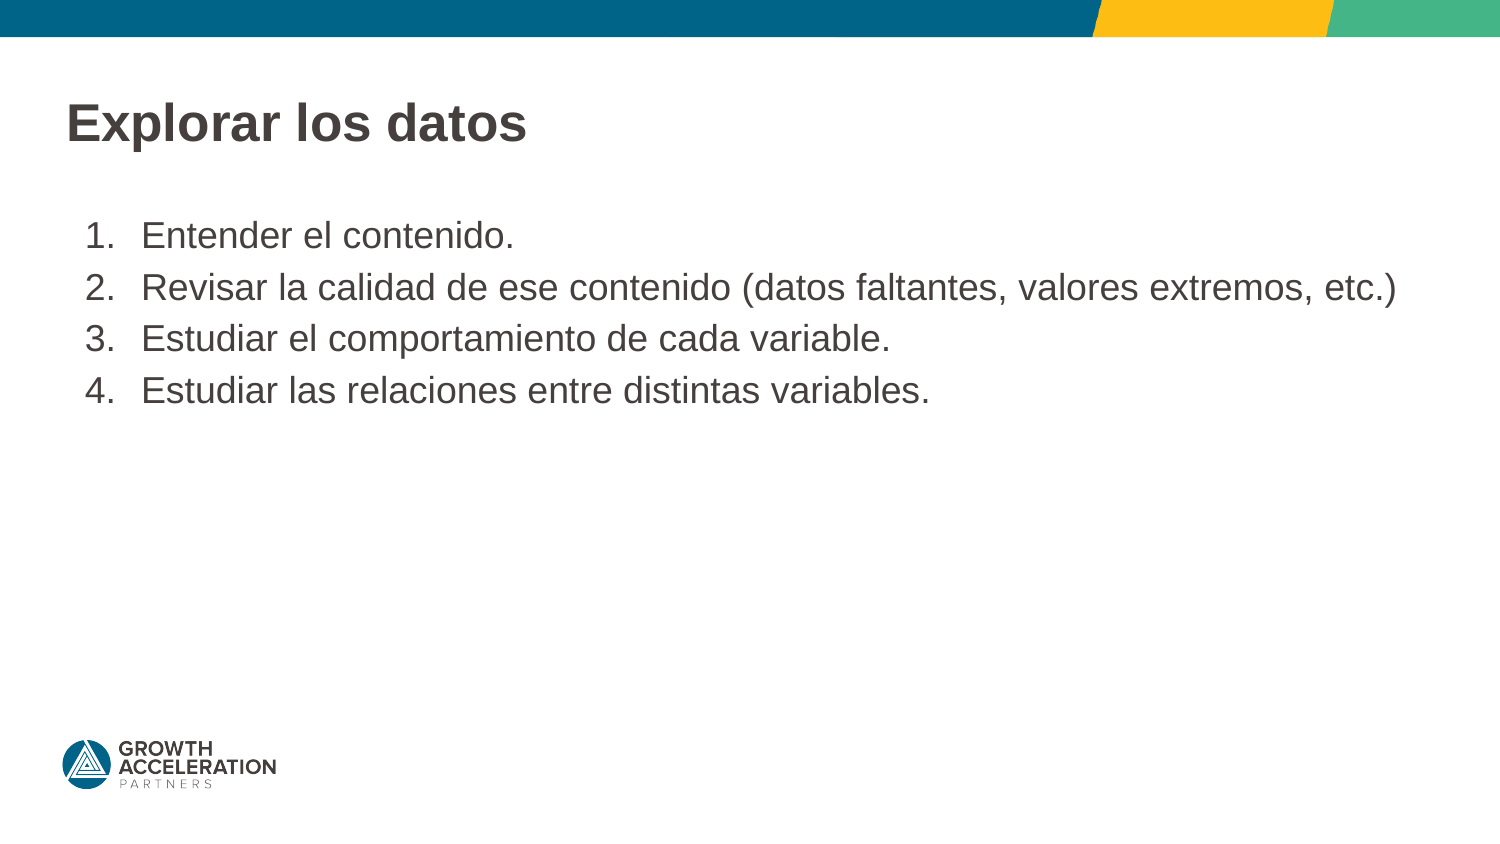

# Explorar los datos
Entender el contenido.
Revisar la calidad de ese contenido (datos faltantes, valores extremos, etc.)
Estudiar el comportamiento de cada variable.
Estudiar las relaciones entre distintas variables.